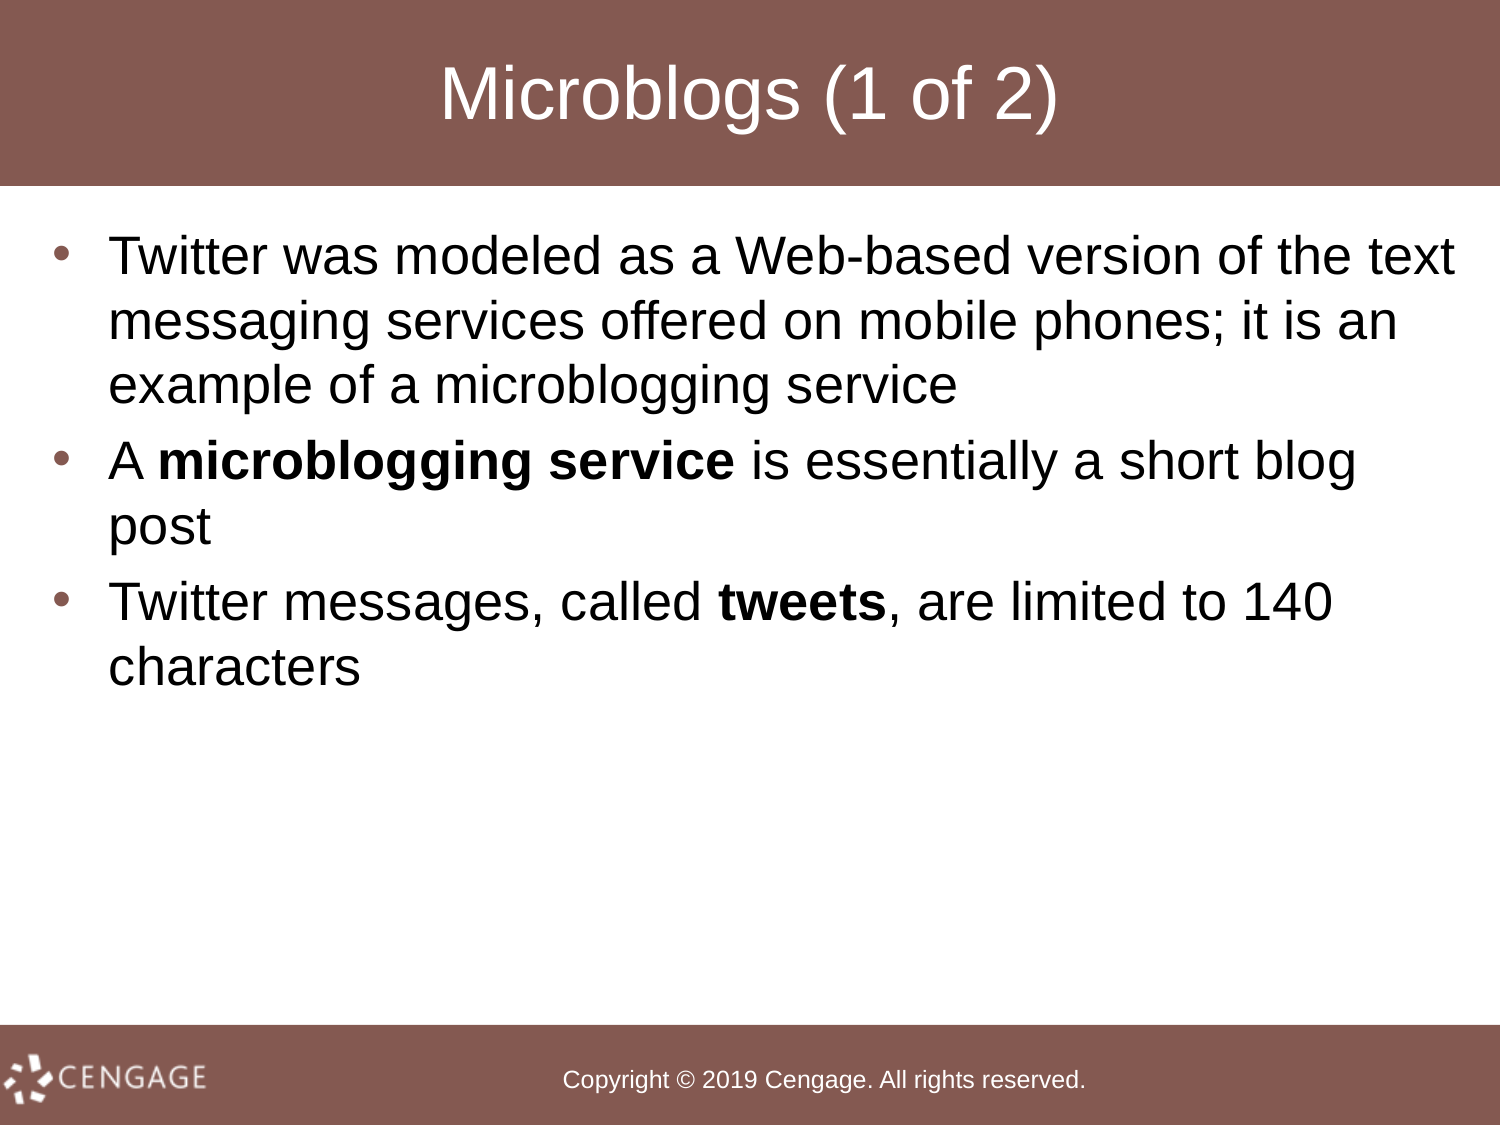

# Microblogs (1 of 2)
Twitter was modeled as a Web-based version of the text messaging services offered on mobile phones; it is an example of a microblogging service
A microblogging service is essentially a short blog post
Twitter messages, called tweets, are limited to 140 characters